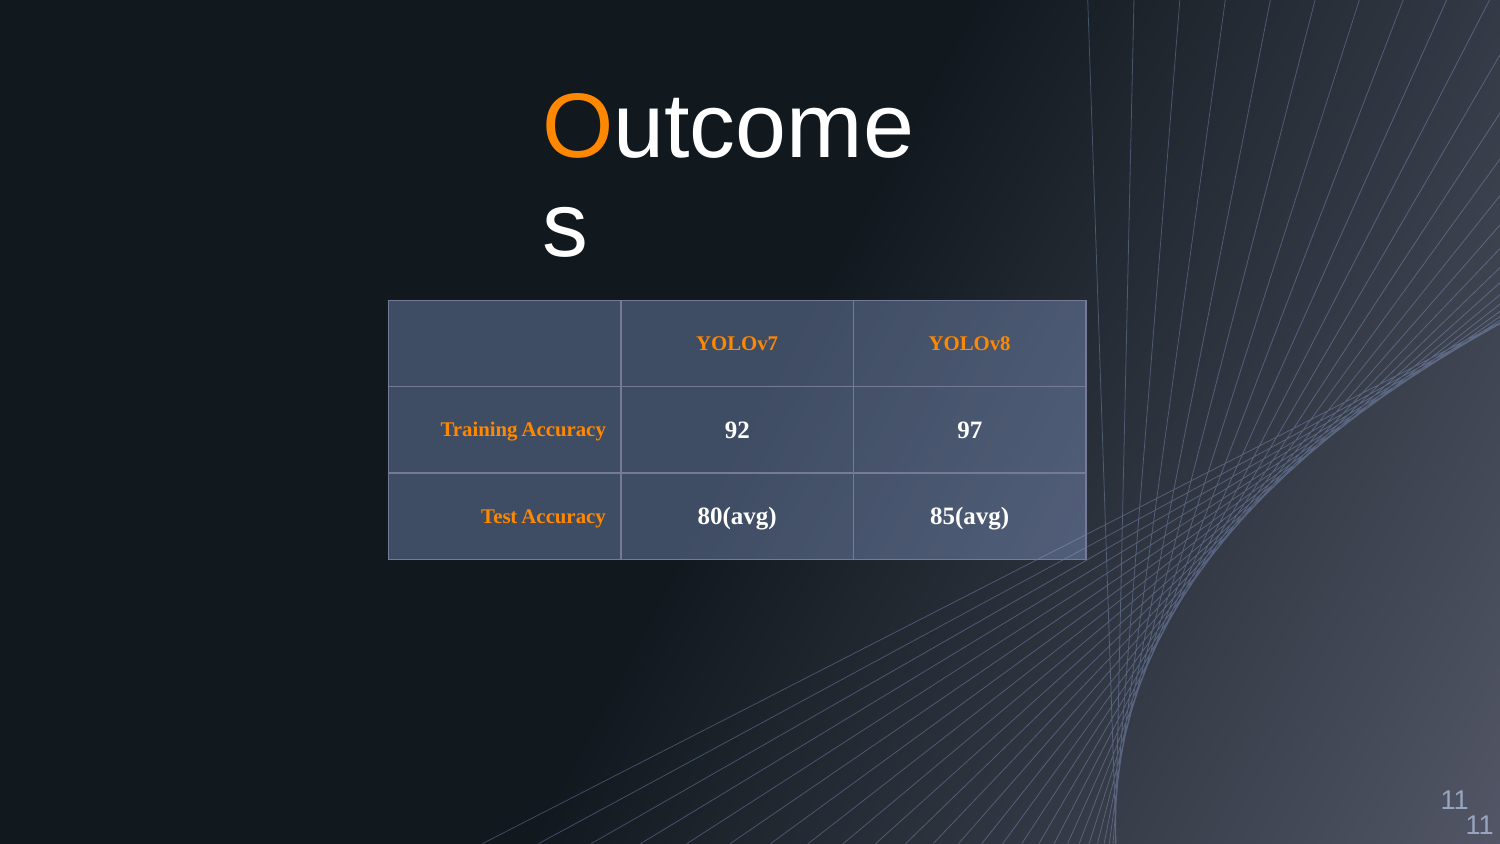

# Outcomes
|  | YOLOv7 | YOLOv8 |
| --- | --- | --- |
| Training Accuracy | 92 | 97 |
| Test Accuracy | 80(avg) | 85(avg) |
11
11